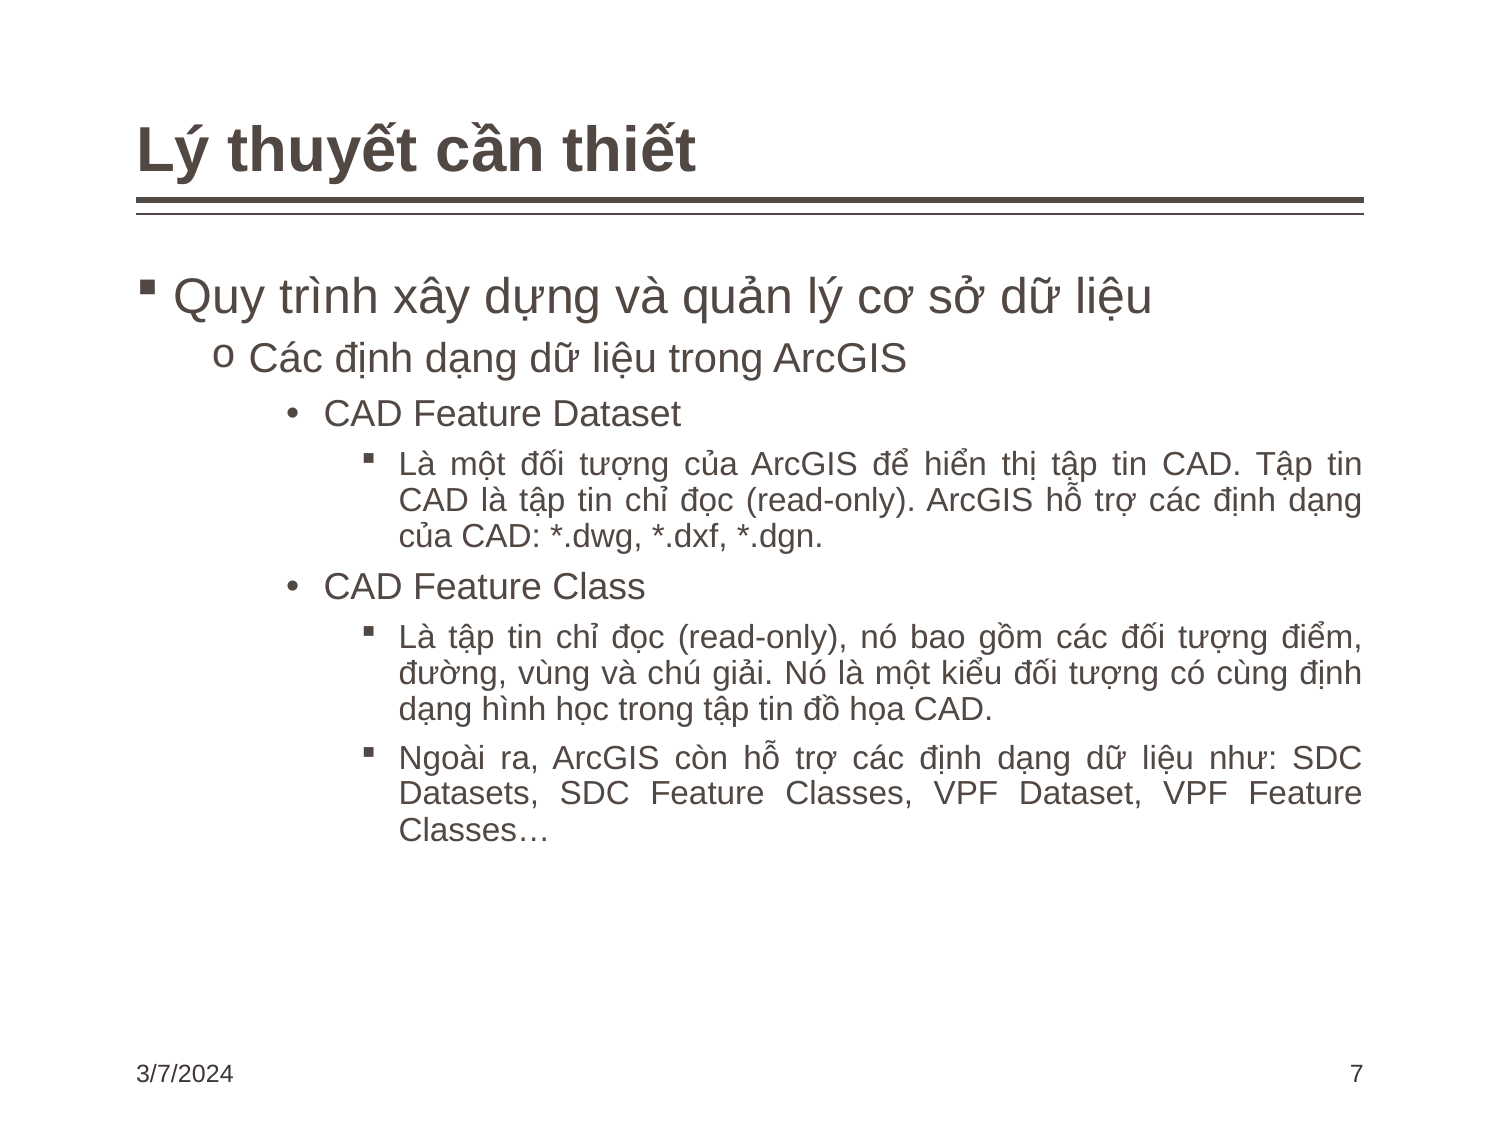

# Lý thuyết cần thiết
Quy trình xây dựng và quản lý cơ sở dữ liệu
Các định dạng dữ liệu trong ArcGIS
CAD Feature Dataset
Là một đối tượng của ArcGIS để hiển thị tập tin CAD. Tập tin CAD là tập tin chỉ đọc (read-only). ArcGIS hỗ trợ các định dạng của CAD: *.dwg, *.dxf, *.dgn.
CAD Feature Class
Là tập tin chỉ đọc (read-only), nó bao gồm các đối tượng điểm, đường, vùng và chú giải. Nó là một kiểu đối tượng có cùng định dạng hình học trong tập tin đồ họa CAD.
Ngoài ra, ArcGIS còn hỗ trợ các định dạng dữ liệu như: SDC Datasets, SDC Feature Classes, VPF Dataset, VPF Feature Classes…
3/7/2024
7